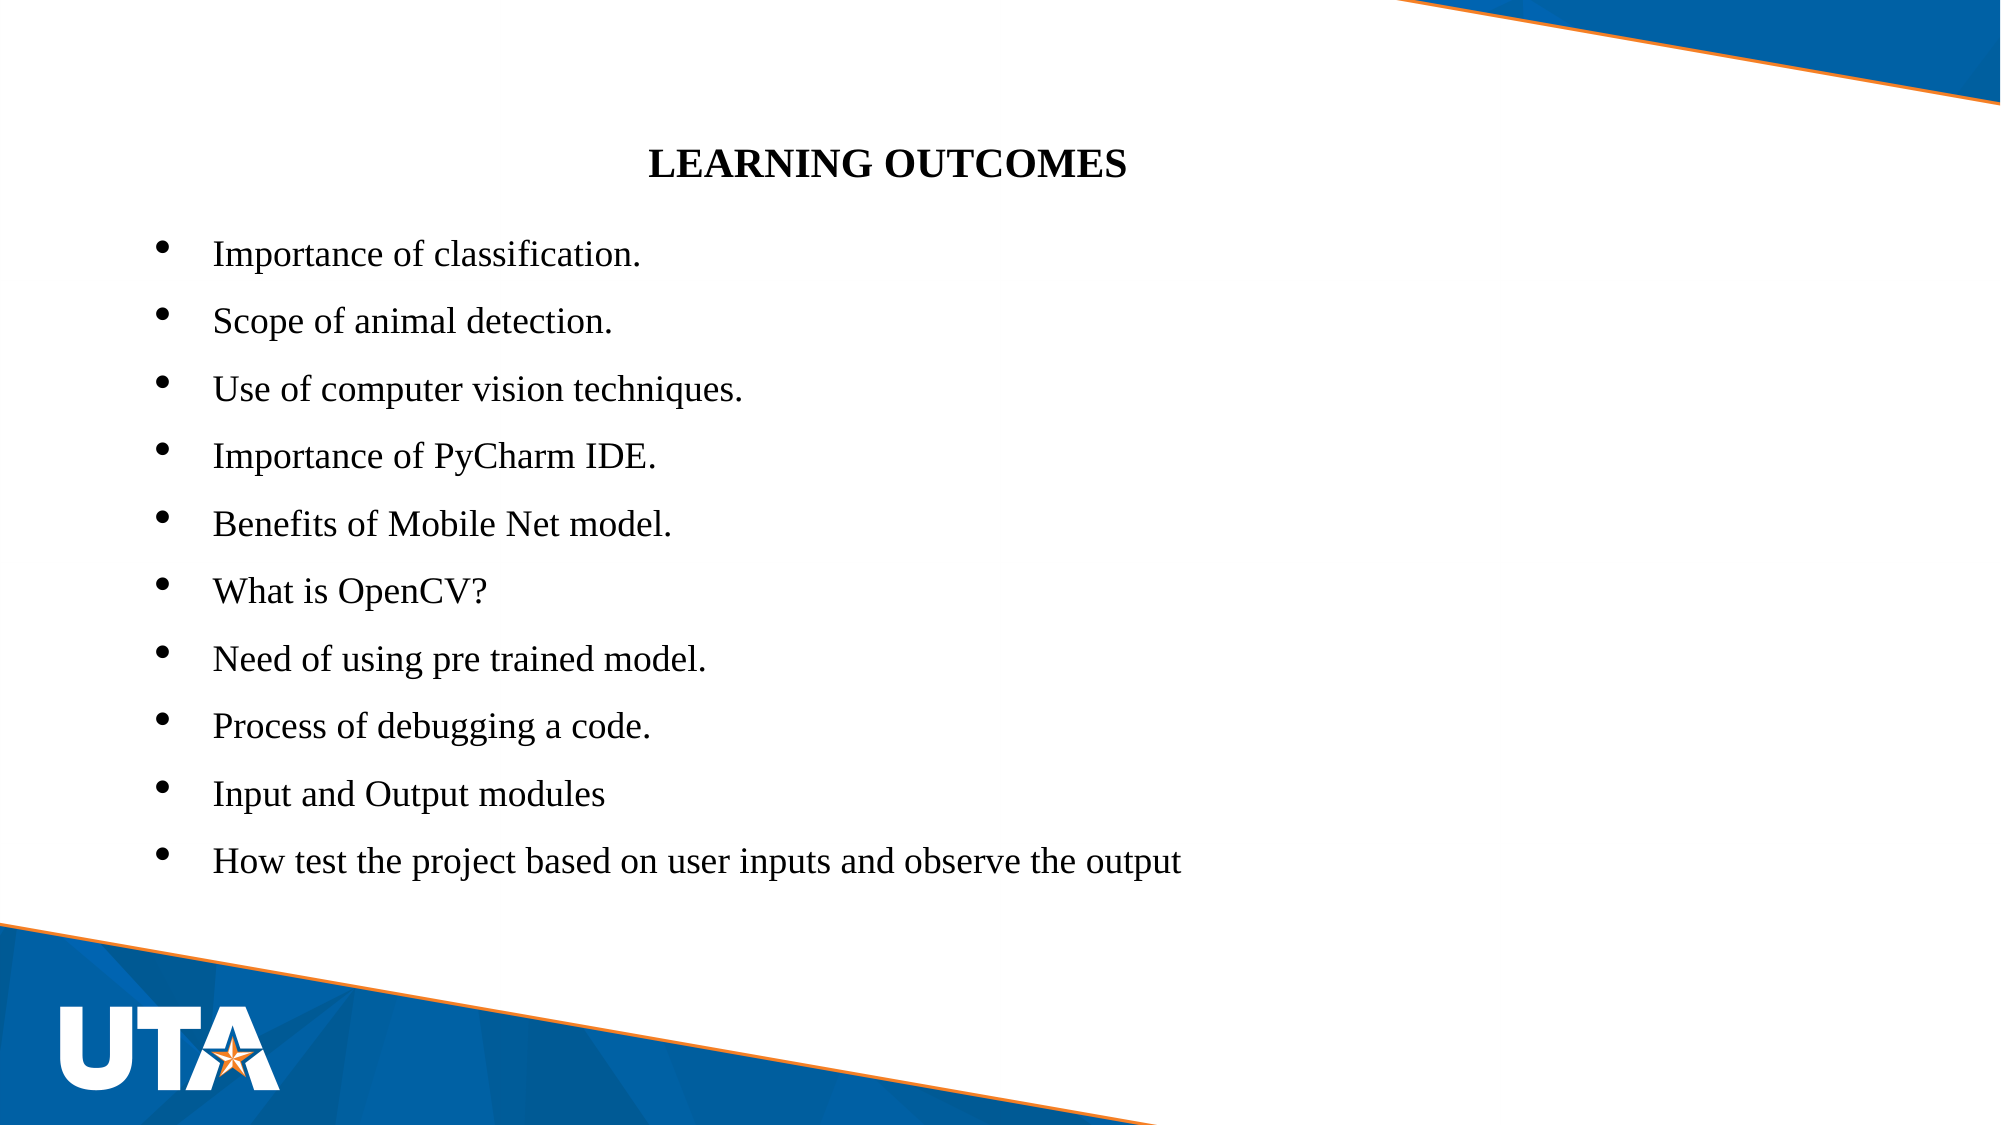

LEARNING OUTCOMES
Importance of classification.
Scope of animal detection.
Use of computer vision techniques.
Importance of PyCharm IDE.
Benefits of Mobile Net model.
What is OpenCV?
Need of using pre trained model.
Process of debugging a code.
Input and Output modules
How test the project based on user inputs and observe the output